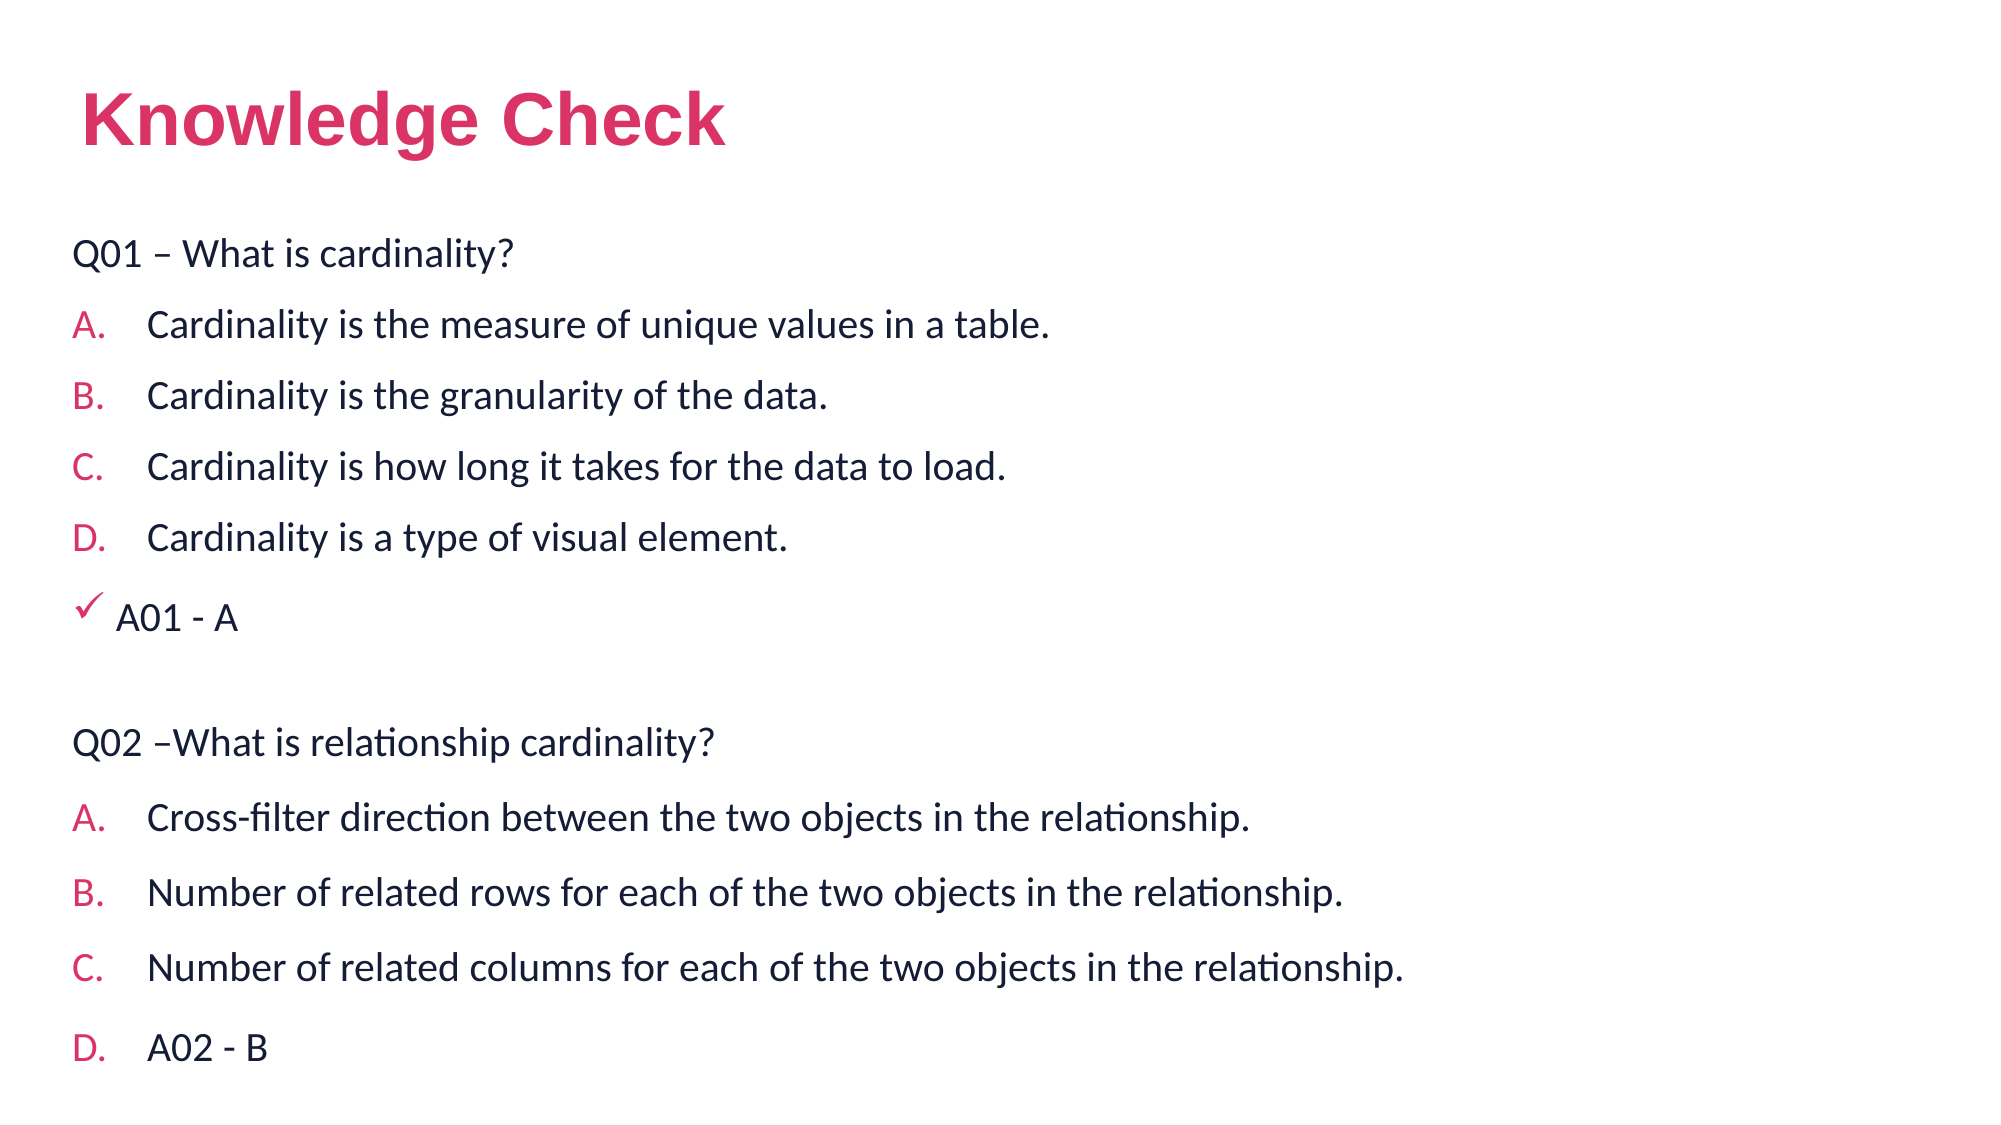

# Knowledge Check
Q01 – What is cardinality?
Cardinality is the measure of unique values in a table.
Cardinality is the granularity of the data.
Cardinality is how long it takes for the data to load.
Cardinality is a type of visual element.
 A01 - A

Q02 –What is relationship cardinality?
Cross-filter direction between the two objects in the relationship.
Number of related rows for each of the two objects in the relationship.
Number of related columns for each of the two objects in the relationship.
A02 - B